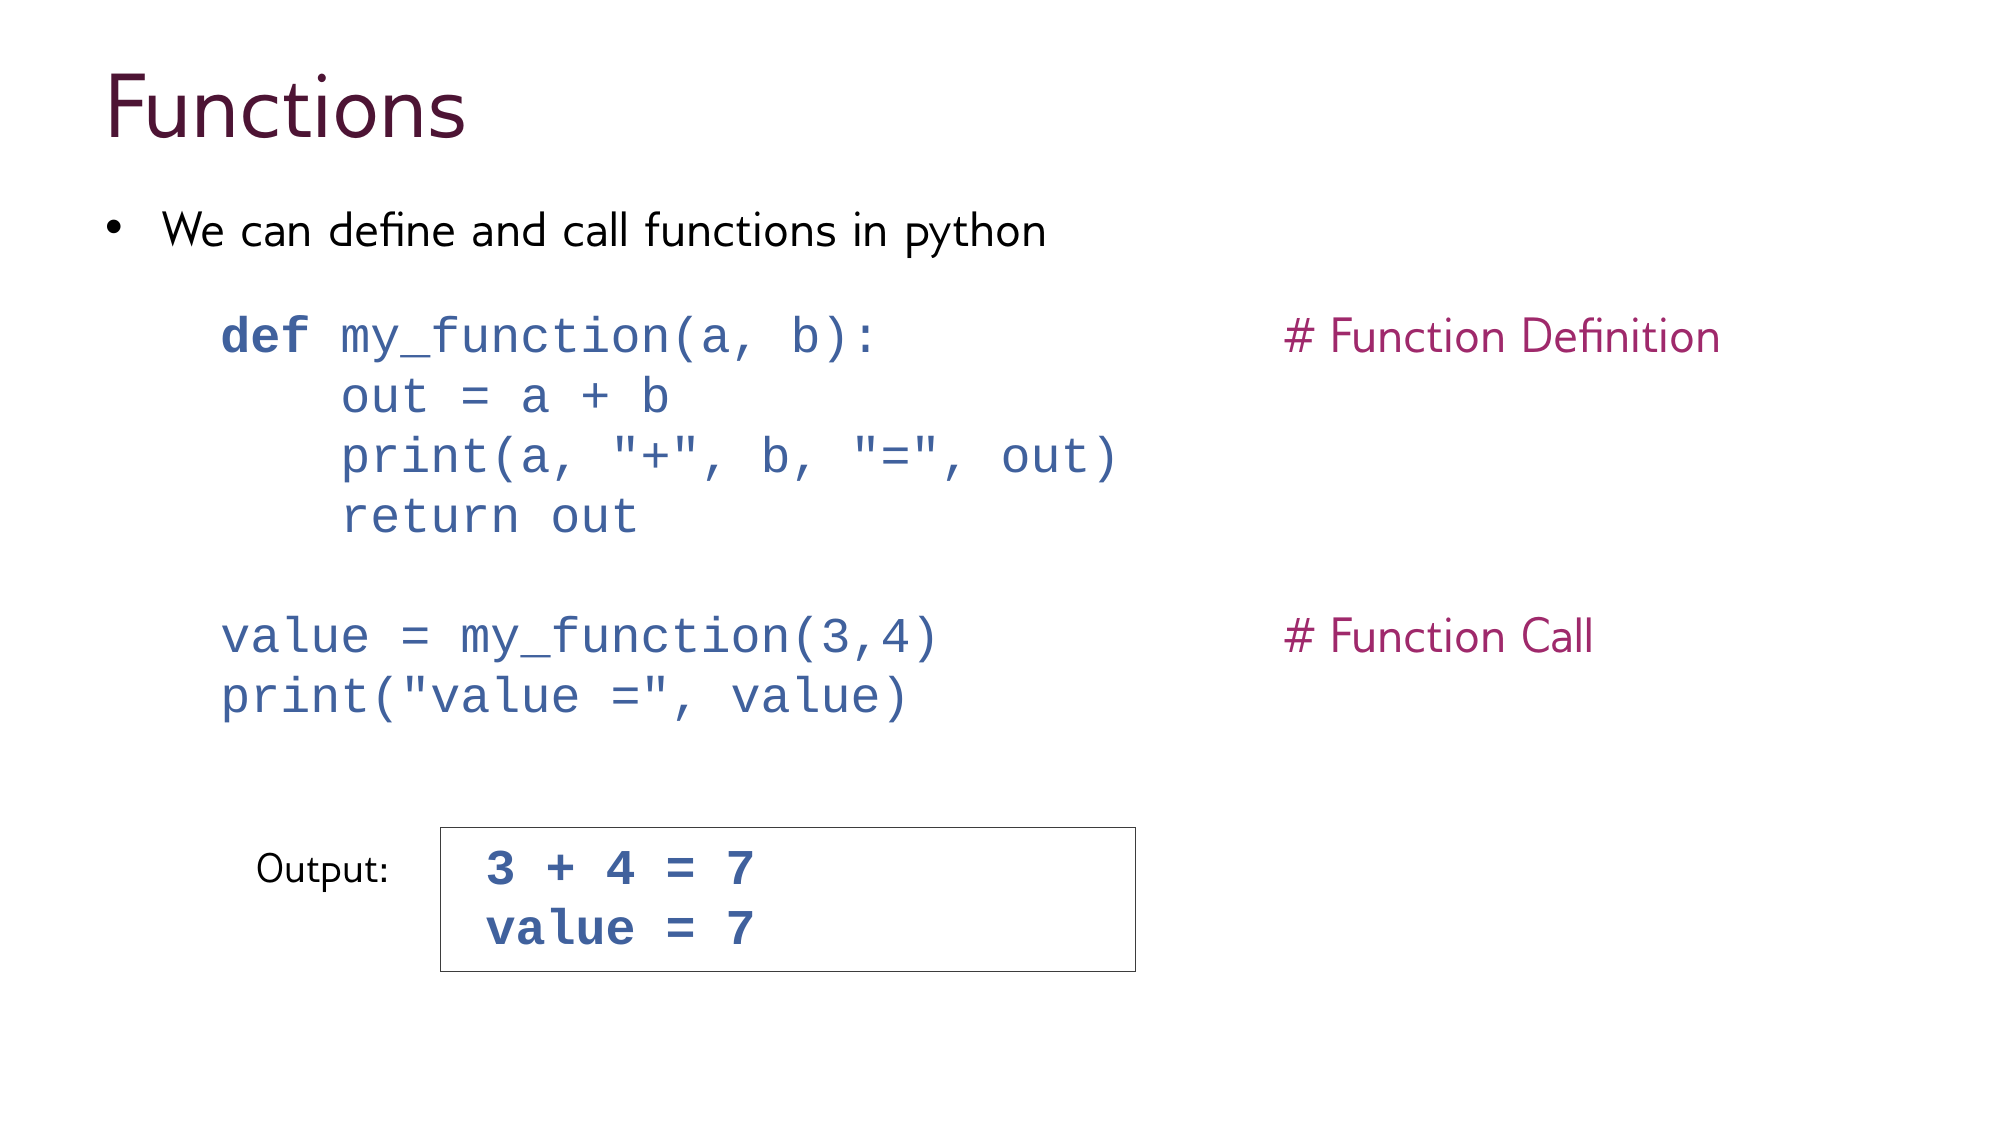

Functions
We can define and call functions in python
def my_function(a, b):
    out = a + b
    print(a, "+", b, "=", out)
    return out

value = my_function(3,4)
print("value =", value)
# Function Definition
# Function Call
 3 + 4 = 7
 value = 7
Output: